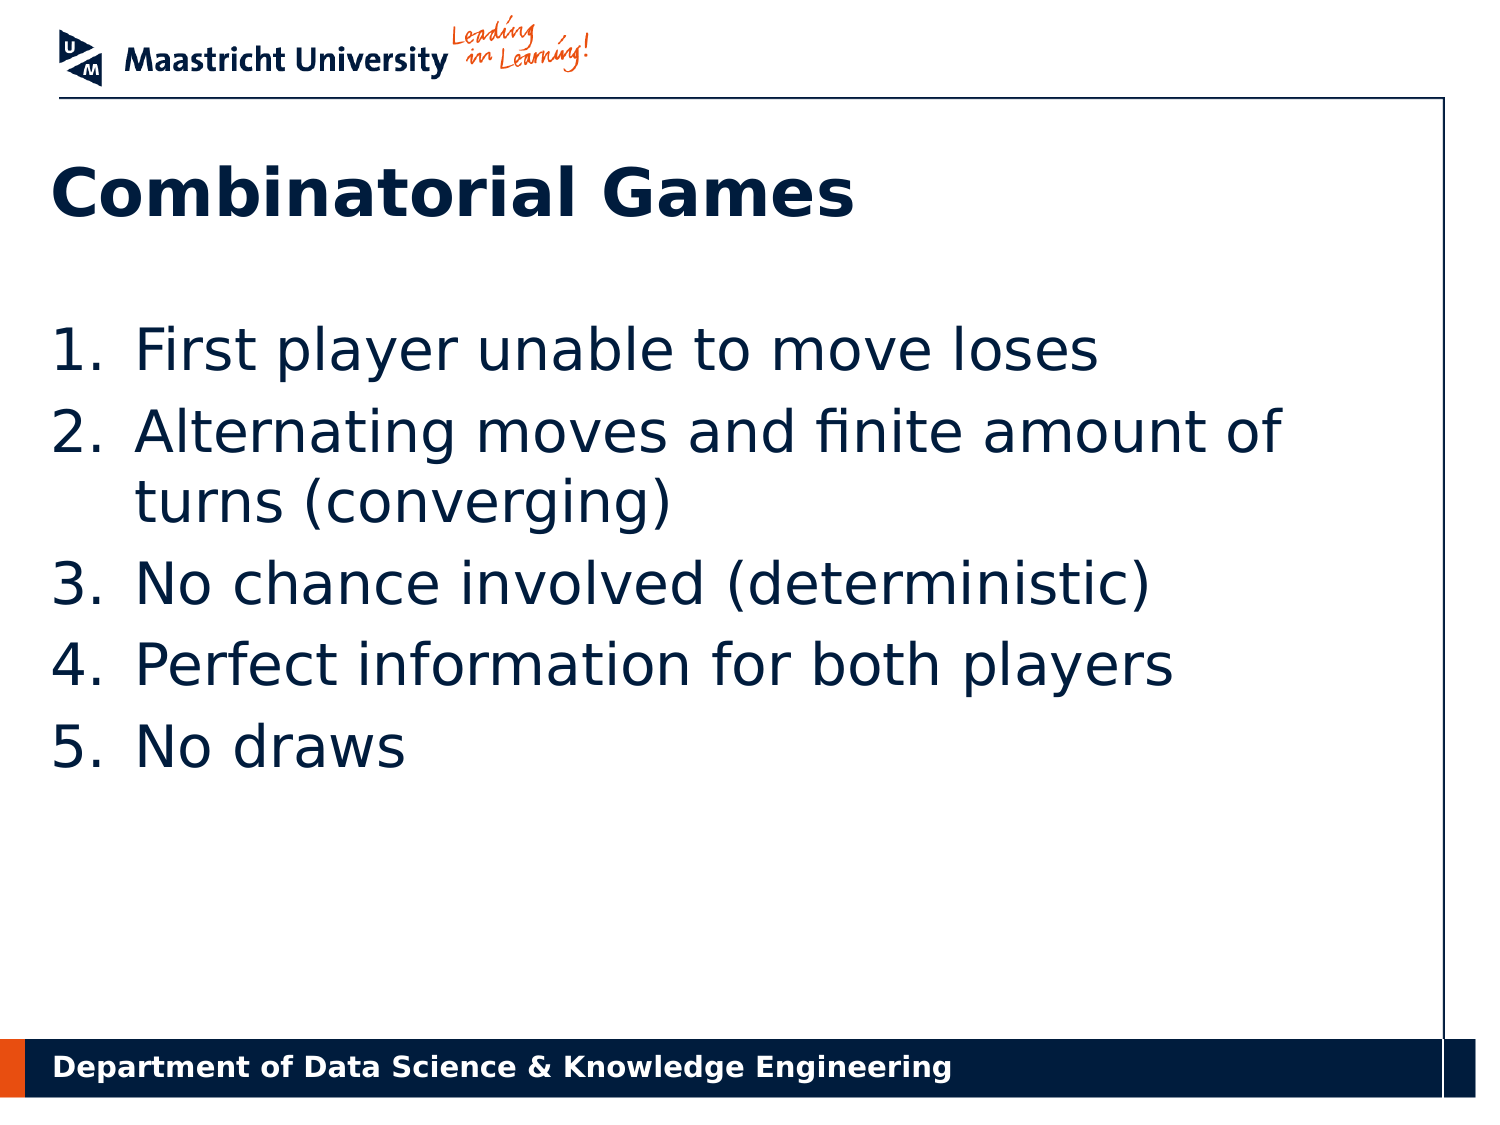

# Combinatorial Games
First player unable to move loses
Alternating moves and finite amount of turns (converging)
No chance involved (deterministic)
Perfect information for both players
No draws